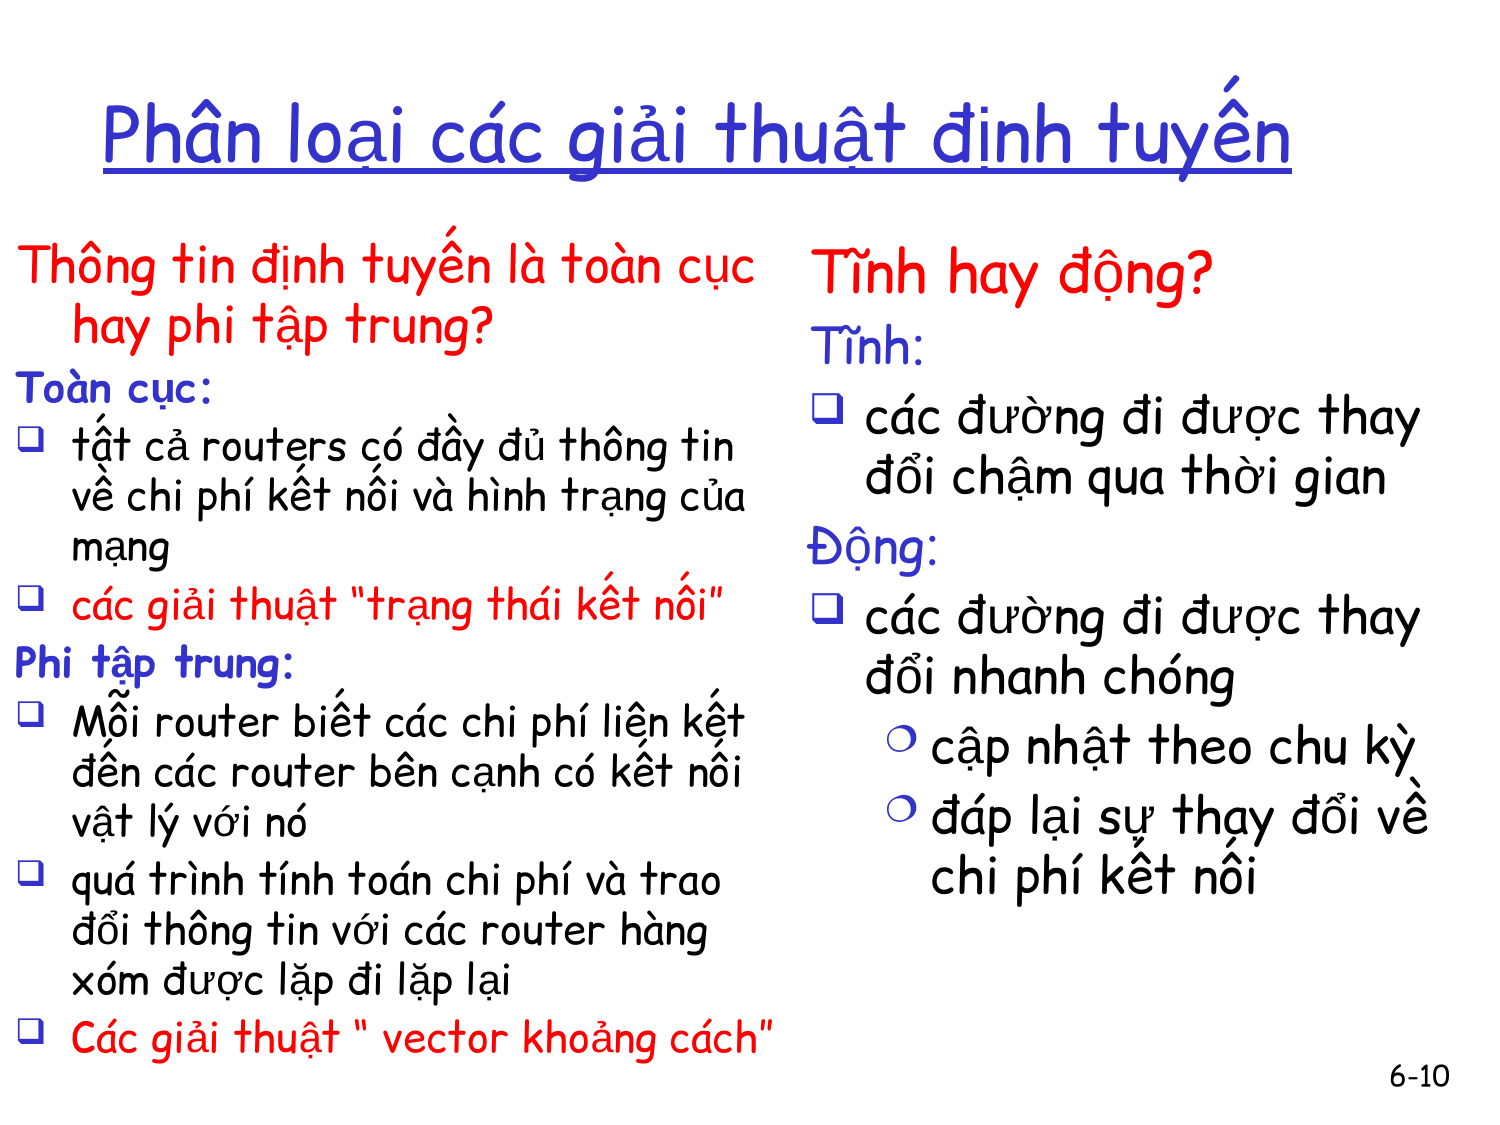

# Phân loại các giải thuật định tuyến
Thông tin định tuyến là toàn cục hay phi tập trung?
Toàn cục:
tất cả routers có đầy đủ thông tin về chi phí kết nối và hình trạng của mạng
các giải thuật “trạng thái kết nối”
Phi tập trung:
Mỗi router biết các chi phí liên kết đến các router bên cạnh có kết nối vật lý với nó
quá trình tính toán chi phí và trao đổi thông tin với các router hàng xóm được lặp đi lặp lại
Các giải thuật “ vector khoảng cách”
Tĩnh hay động?
Tĩnh:
các đường đi được thay đổi chậm qua thời gian
Động:
các đường đi được thay đổi nhanh chóng
cập nhật theo chu kỳ
đáp lại sự thay đổi về chi phí kết nối
6-10